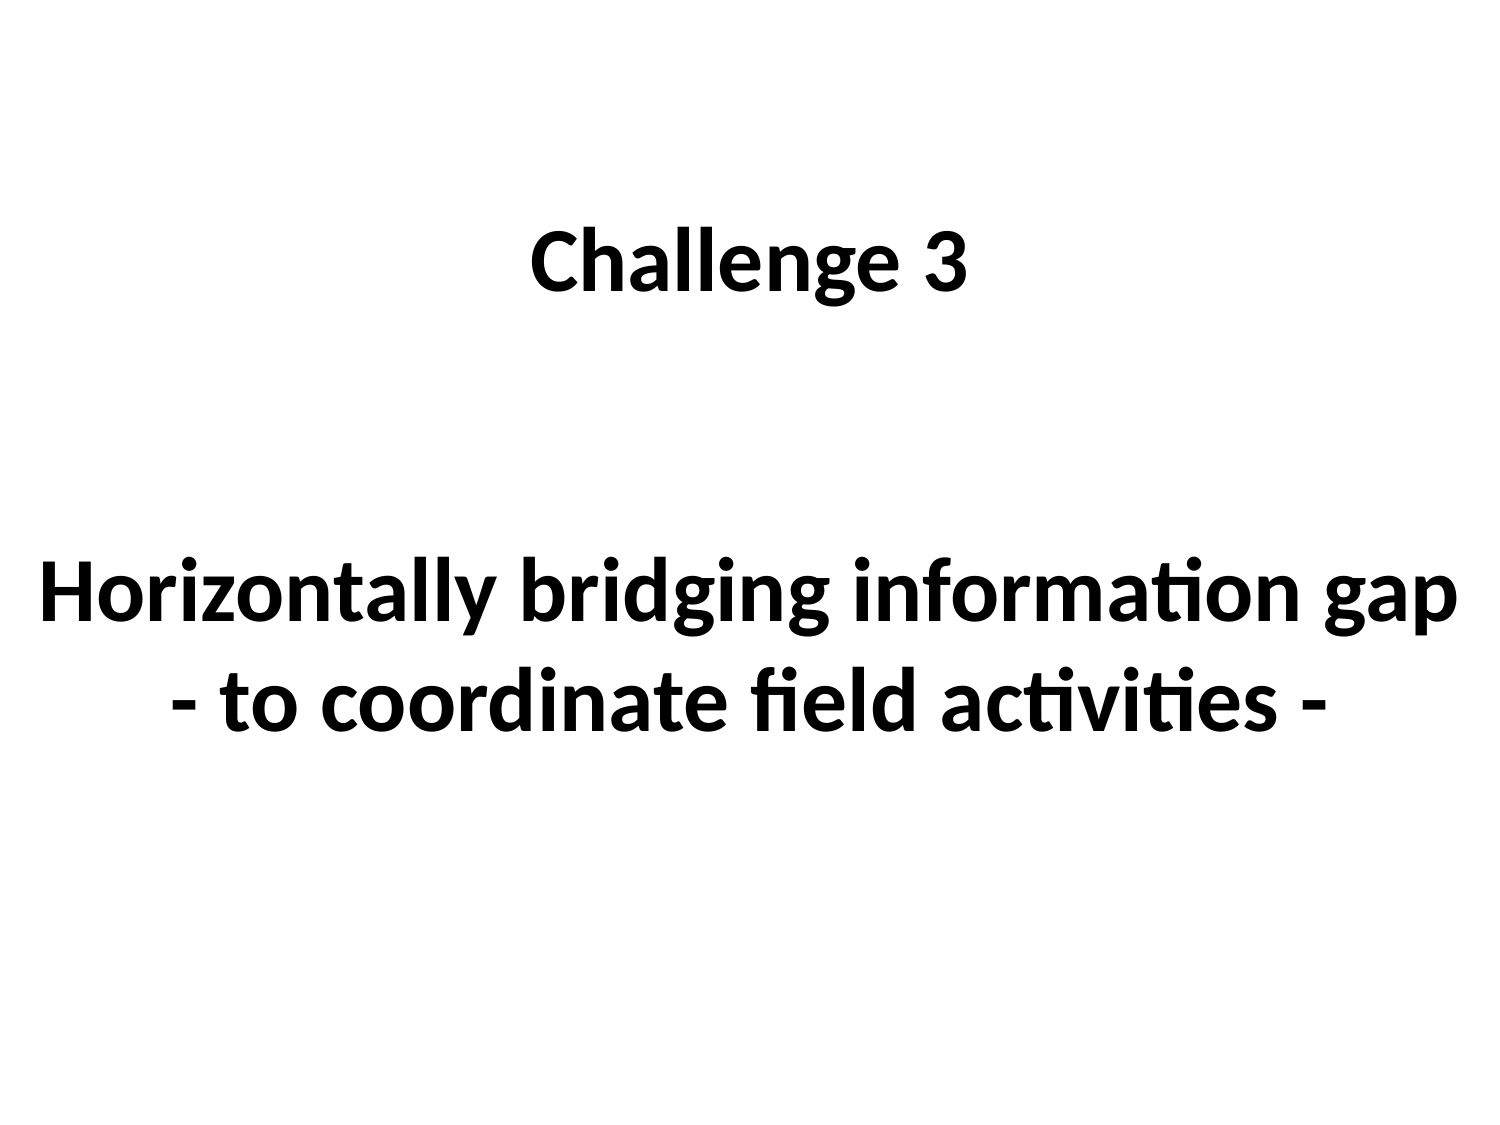

# Challenge 3
Horizontally bridging information gap - to coordinate field activities -